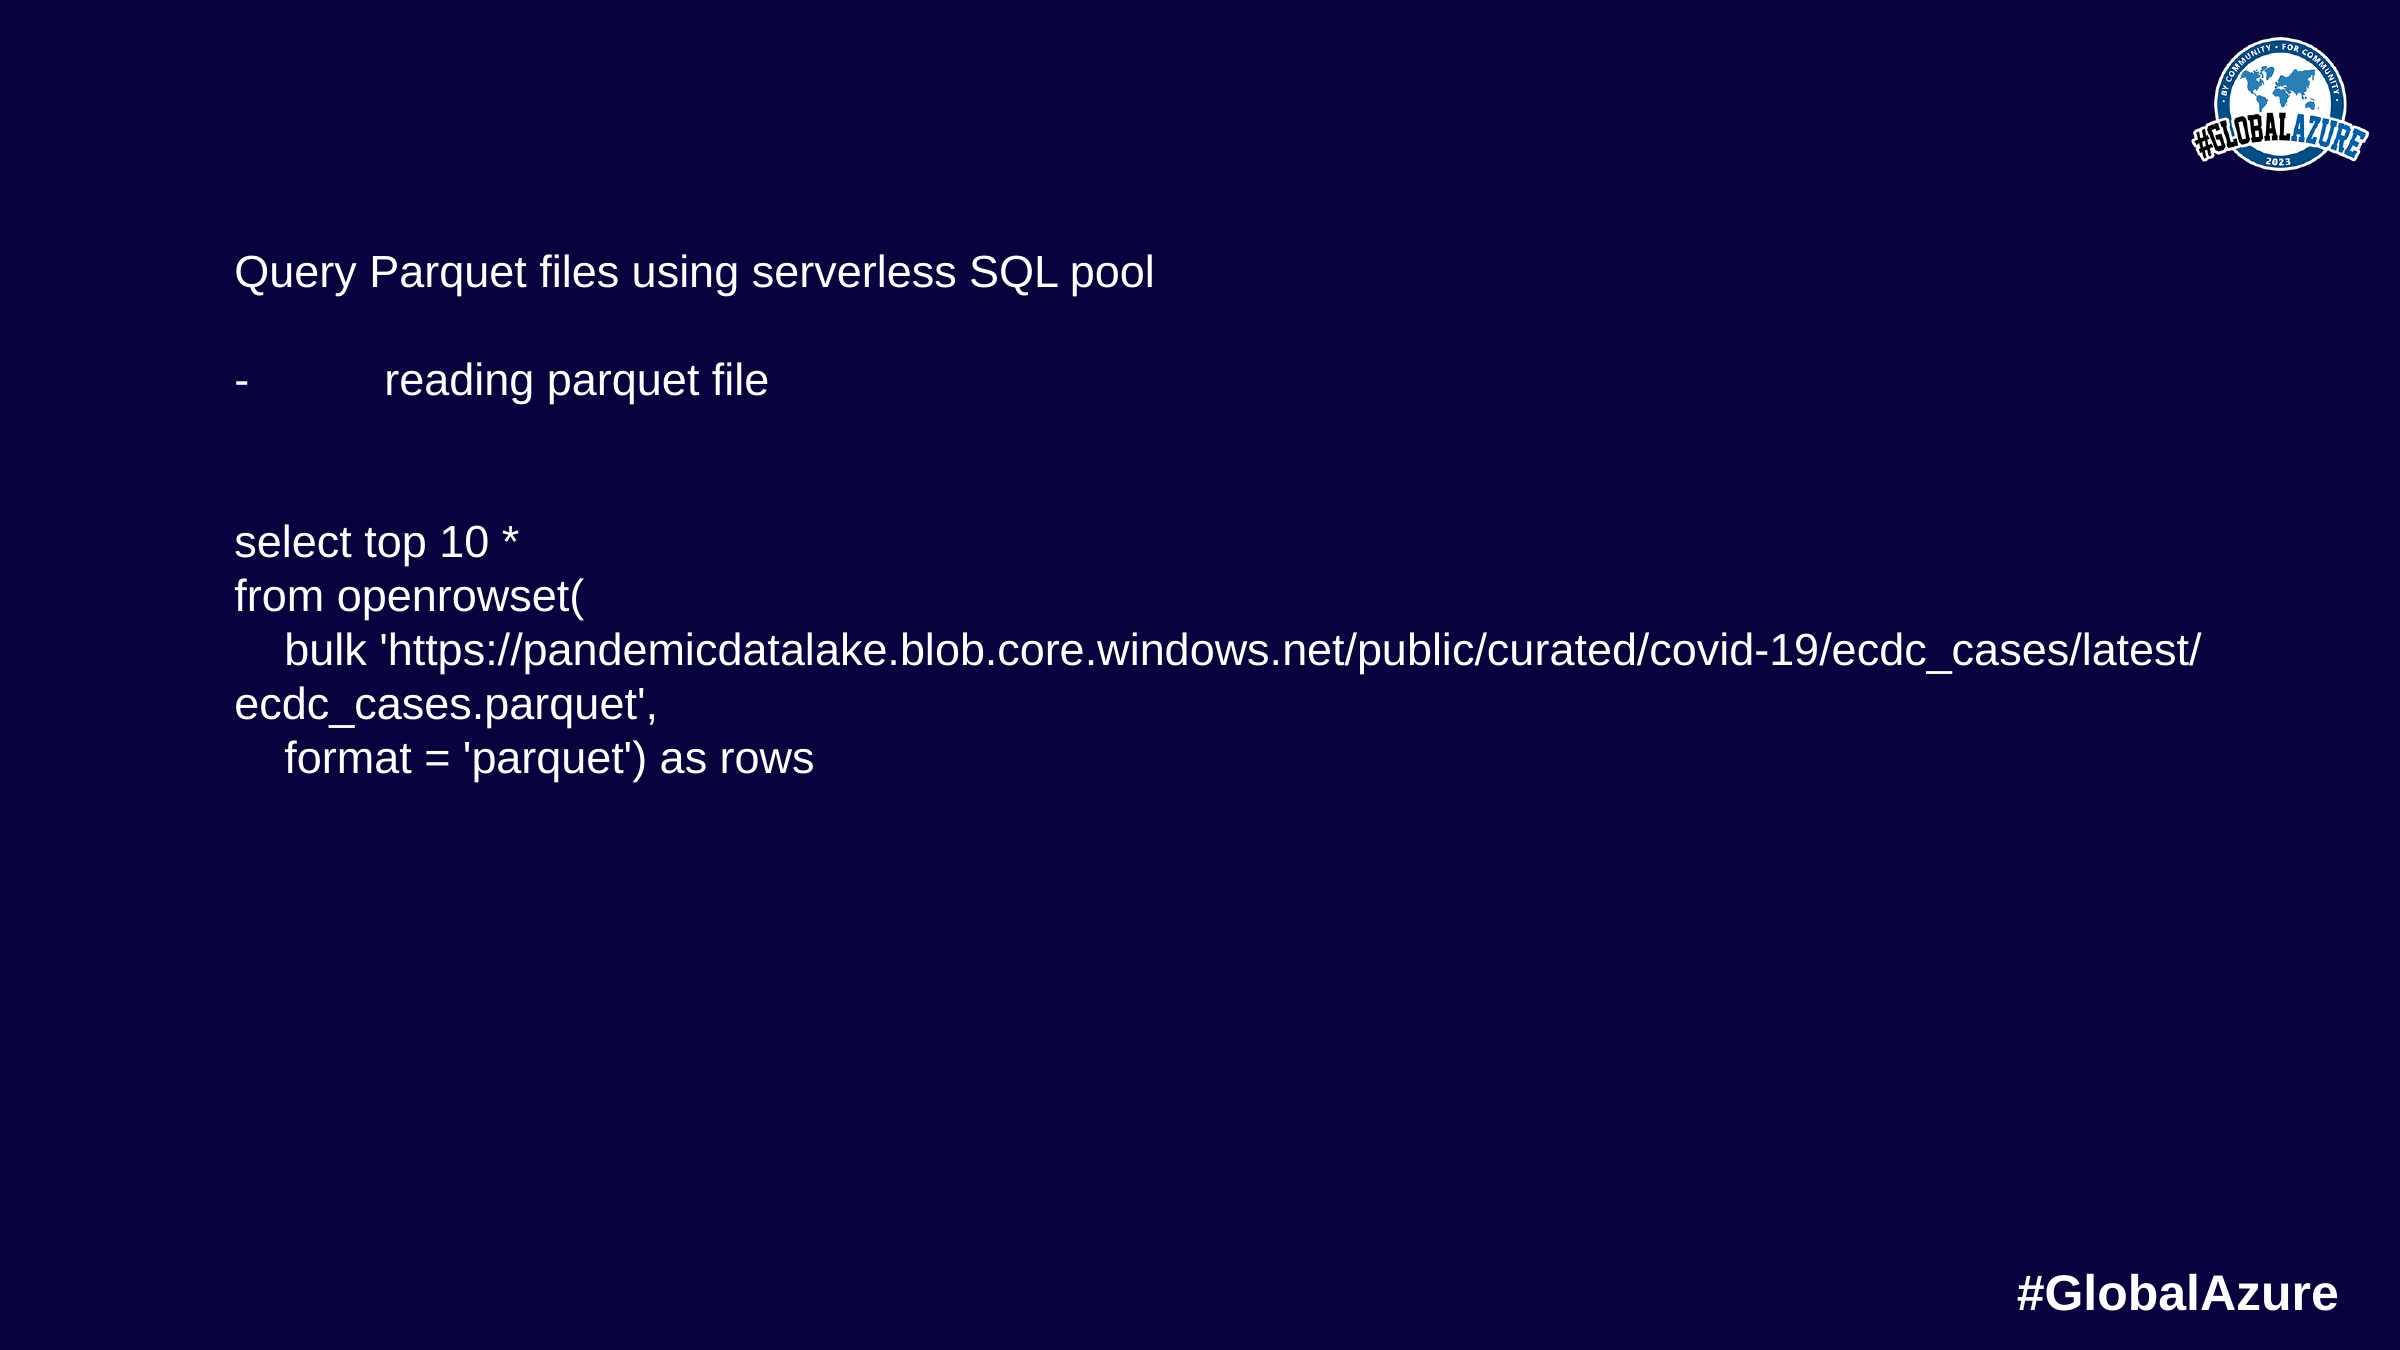

Query Parquet files using serverless SQL pool

-	reading parquet file

select top 10 *
from openrowset(
    bulk 'https://pandemicdatalake.blob.core.windows.net/public/curated/covid-19/ecdc_cases/latest/ecdc_cases.parquet',
    format = 'parquet') as rows